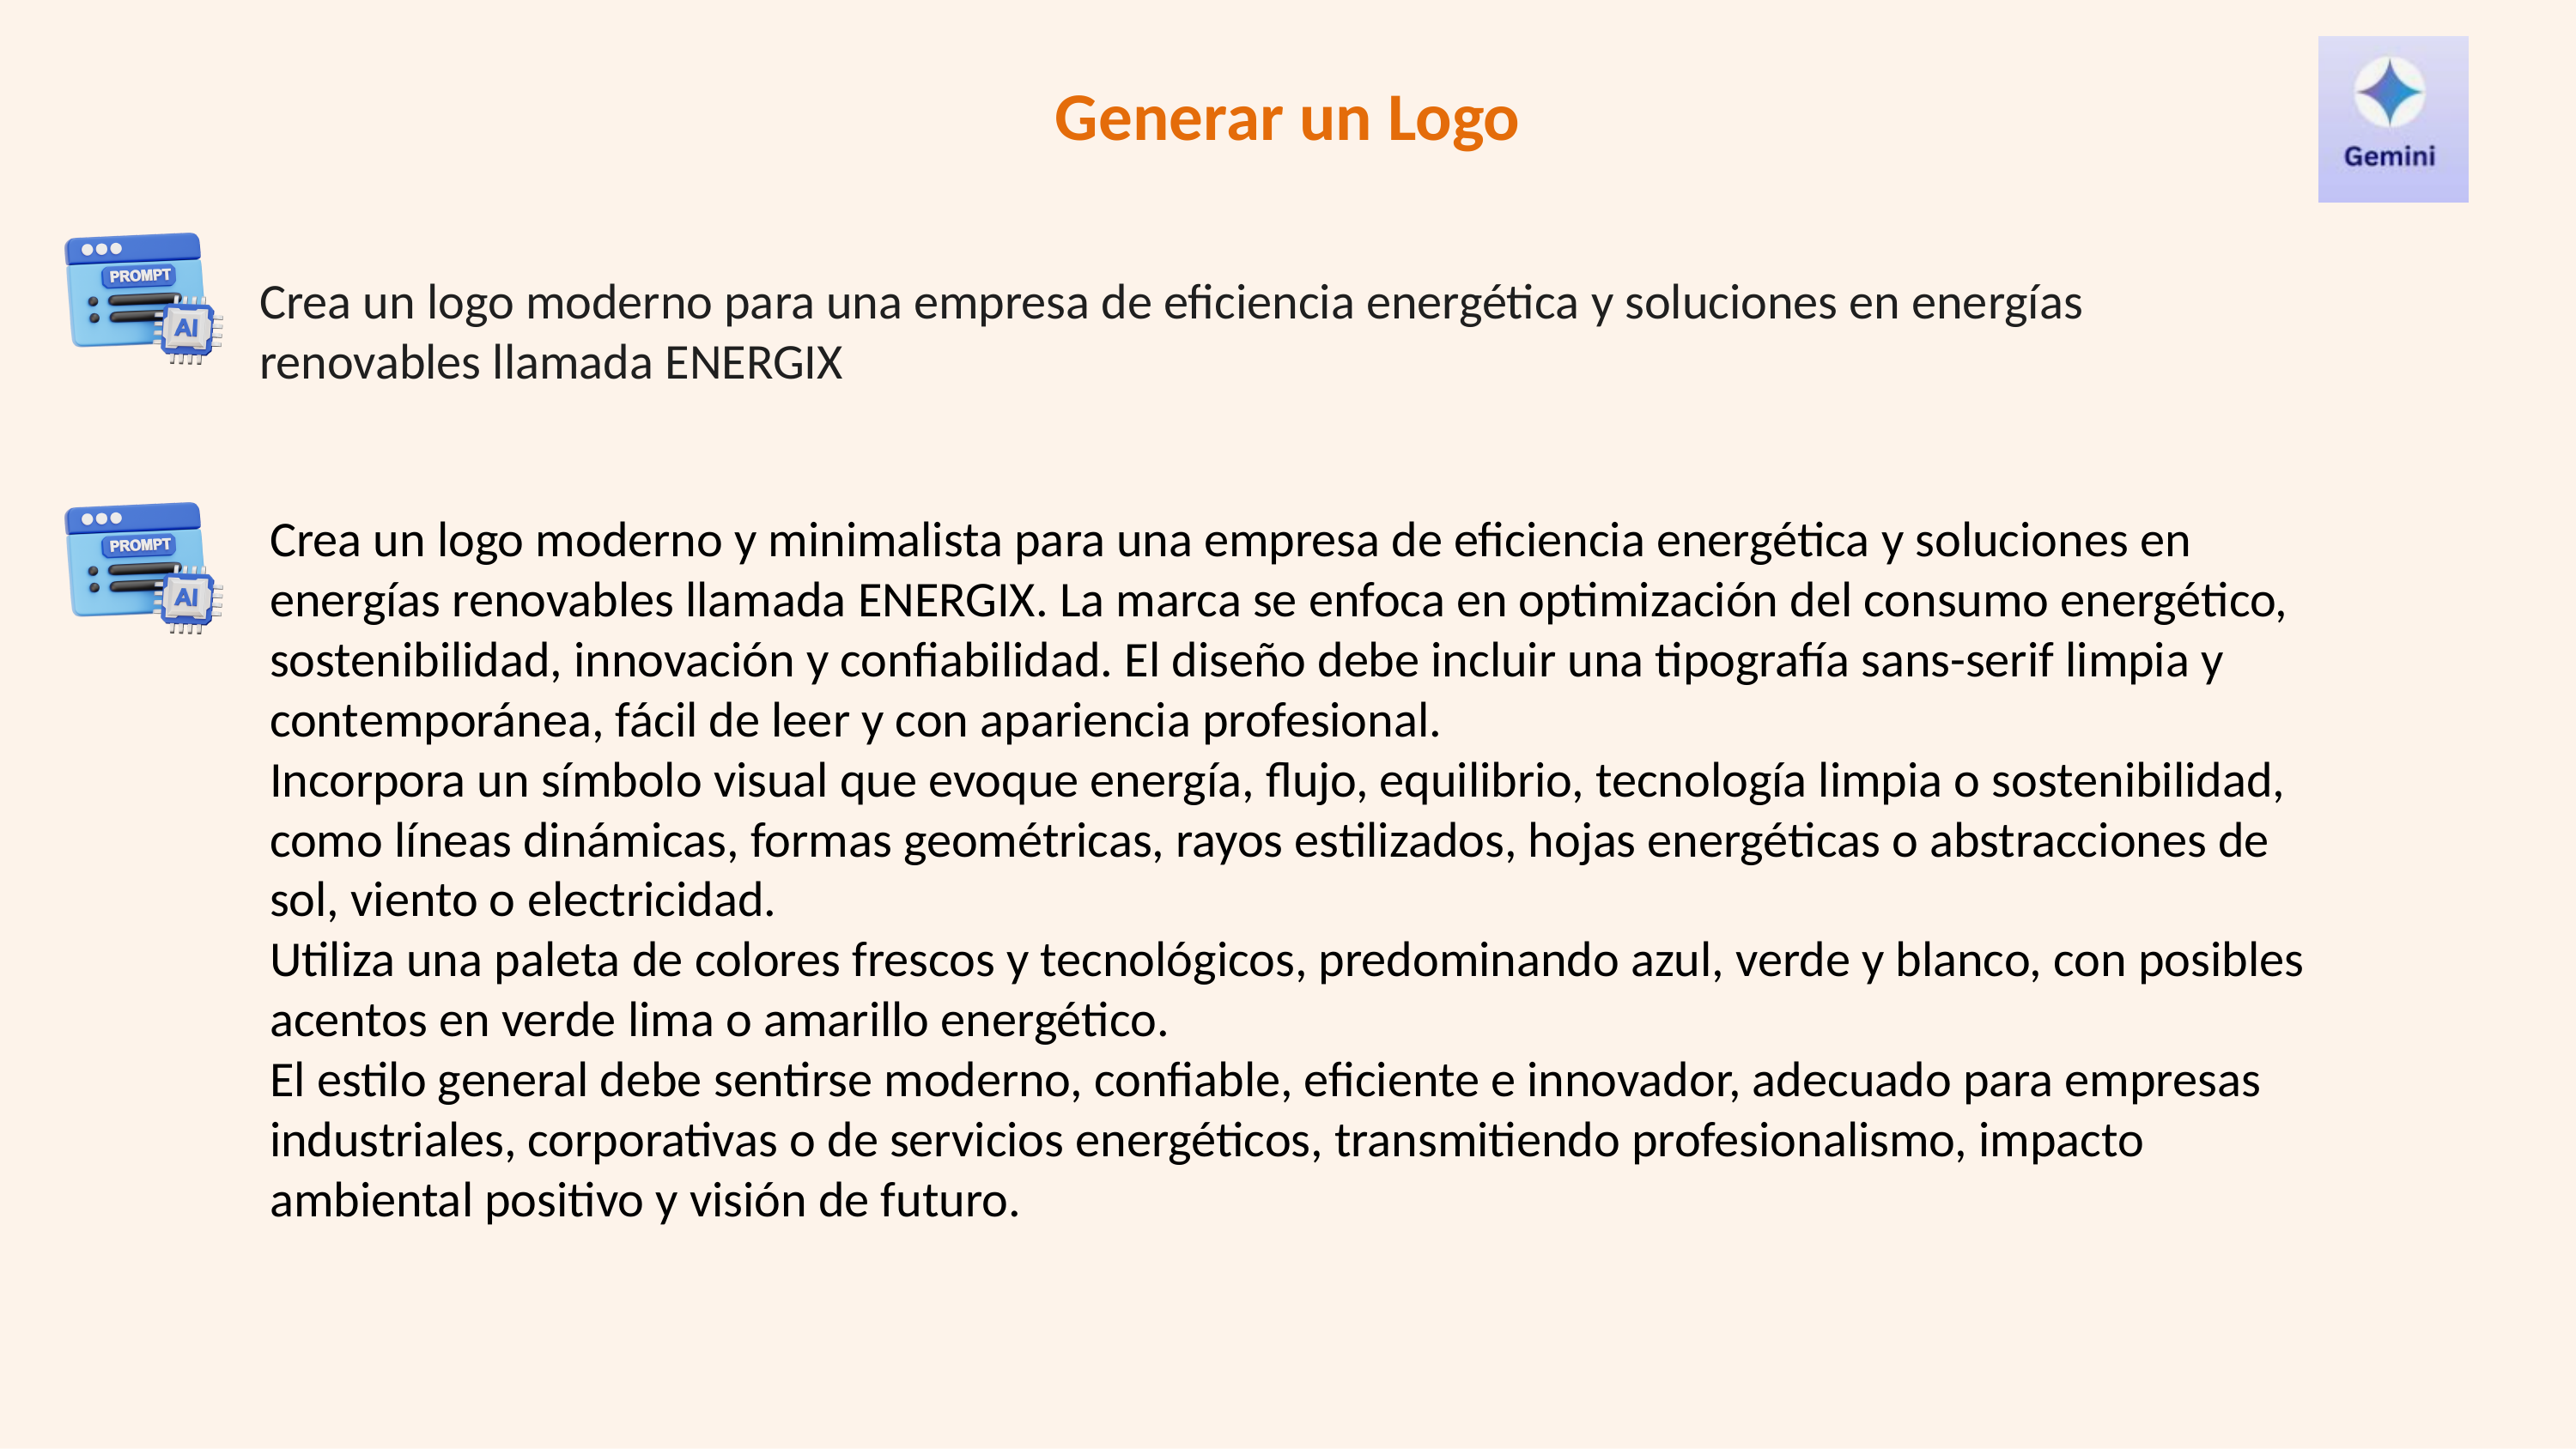

Generar un Logo

Crea un logo moderno para una empresa de eficiencia energética y soluciones en energías renovables llamada ENERGIX

Crea un logo moderno y minimalista para una empresa de eficiencia energética y soluciones en energías renovables llamada ENERGIX. La marca se enfoca en optimización del consumo energético, sostenibilidad, innovación y confiabilidad. El diseño debe incluir una tipografía sans-serif limpia y contemporánea, fácil de leer y con apariencia profesional.
Incorpora un símbolo visual que evoque energía, flujo, equilibrio, tecnología limpia o sostenibilidad, como líneas dinámicas, formas geométricas, rayos estilizados, hojas energéticas o abstracciones de sol, viento o electricidad.
Utiliza una paleta de colores frescos y tecnológicos, predominando azul, verde y blanco, con posibles acentos en verde lima o amarillo energético.
El estilo general debe sentirse moderno, confiable, eficiente e innovador, adecuado para empresas industriales, corporativas o de servicios energéticos, transmitiendo profesionalismo, impacto ambiental positivo y visión de futuro.